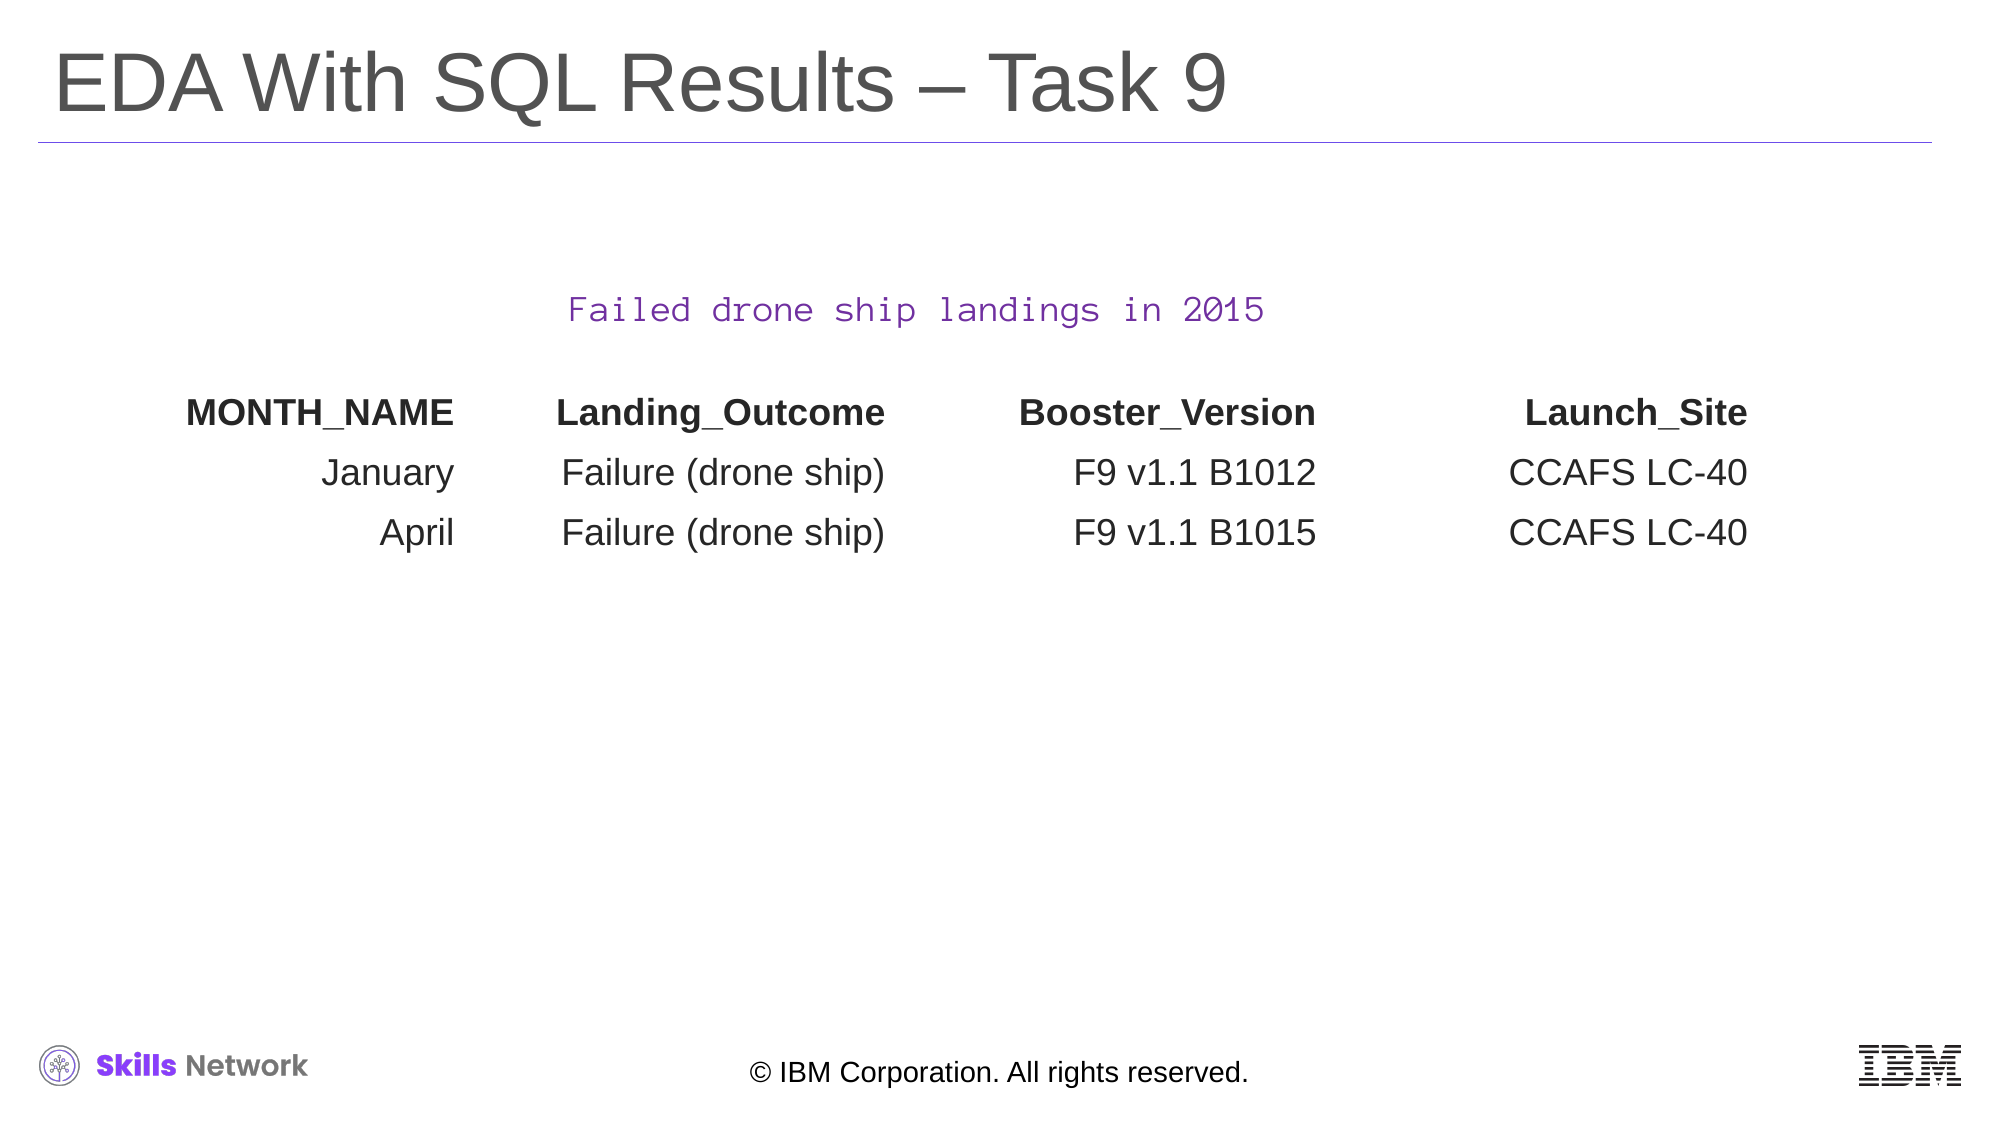

# EDA With SQL Results – Task 9
Failed drone ship landings in 2015
| MONTH\_NAME | Landing\_Outcome | Booster\_Version | Launch\_Site |
| --- | --- | --- | --- |
| January | Failure (drone ship) | F9 v1.1 B1012 | CCAFS LC-40 |
| April | Failure (drone ship) | F9 v1.1 B1015 | CCAFS LC-40 |